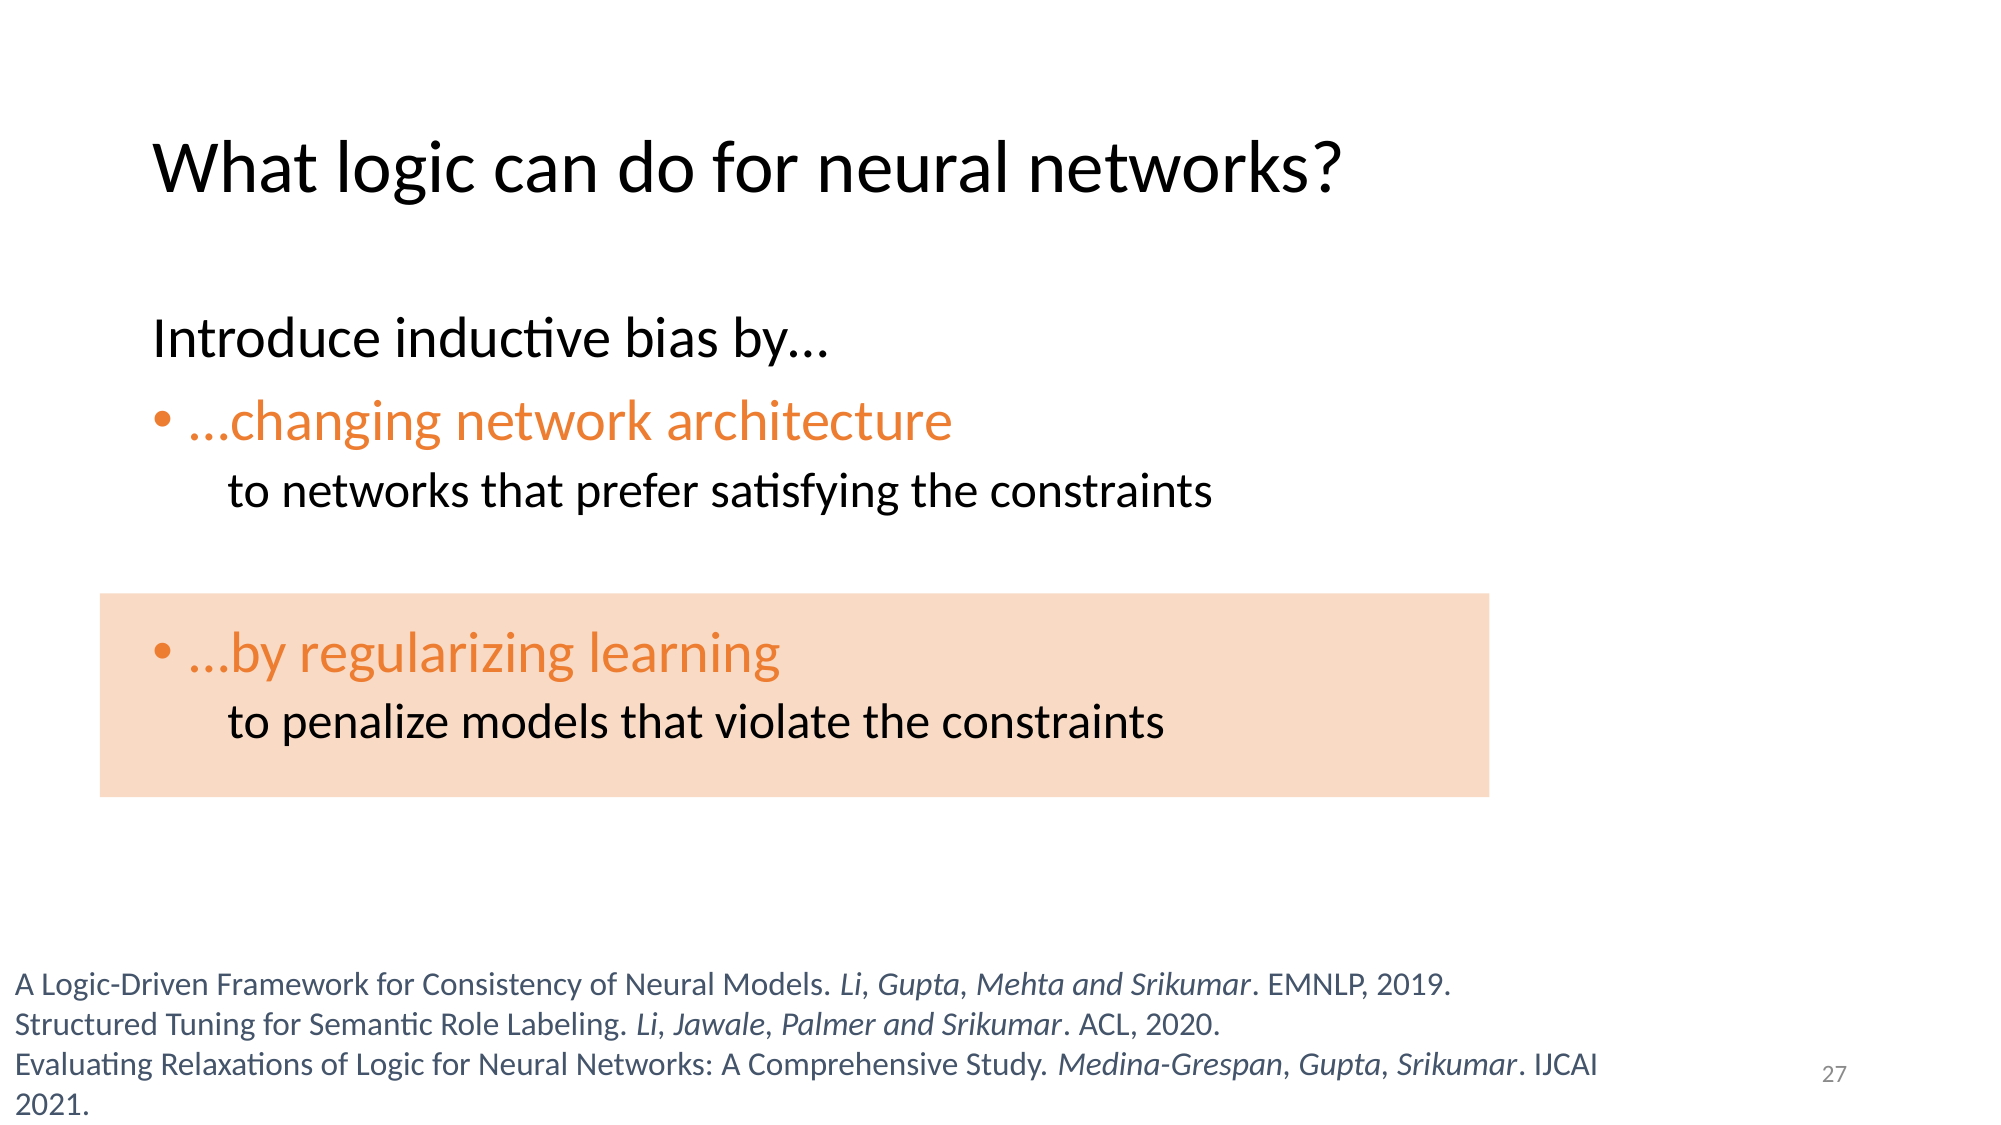

# What logic can do for neural networks?
Introduce inductive bias by…
…changing network architecture
to networks that prefer satisfying the constraints

…by regularizing learning
to penalize models that violate the constraints

A Logic-Driven Framework for Consistency of Neural Models. Li, Gupta, Mehta and Srikumar. EMNLP, 2019.
Structured Tuning for Semantic Role Labeling. Li, Jawale, Palmer and Srikumar. ACL, 2020.
Evaluating Relaxations of Logic for Neural Networks: A Comprehensive Study. Medina-Grespan, Gupta, Srikumar. IJCAI 2021.
Logic-driven Indirect Supervision: An Application to Crisis Counseling. Medina-Grespan et al, ACL 2023
27